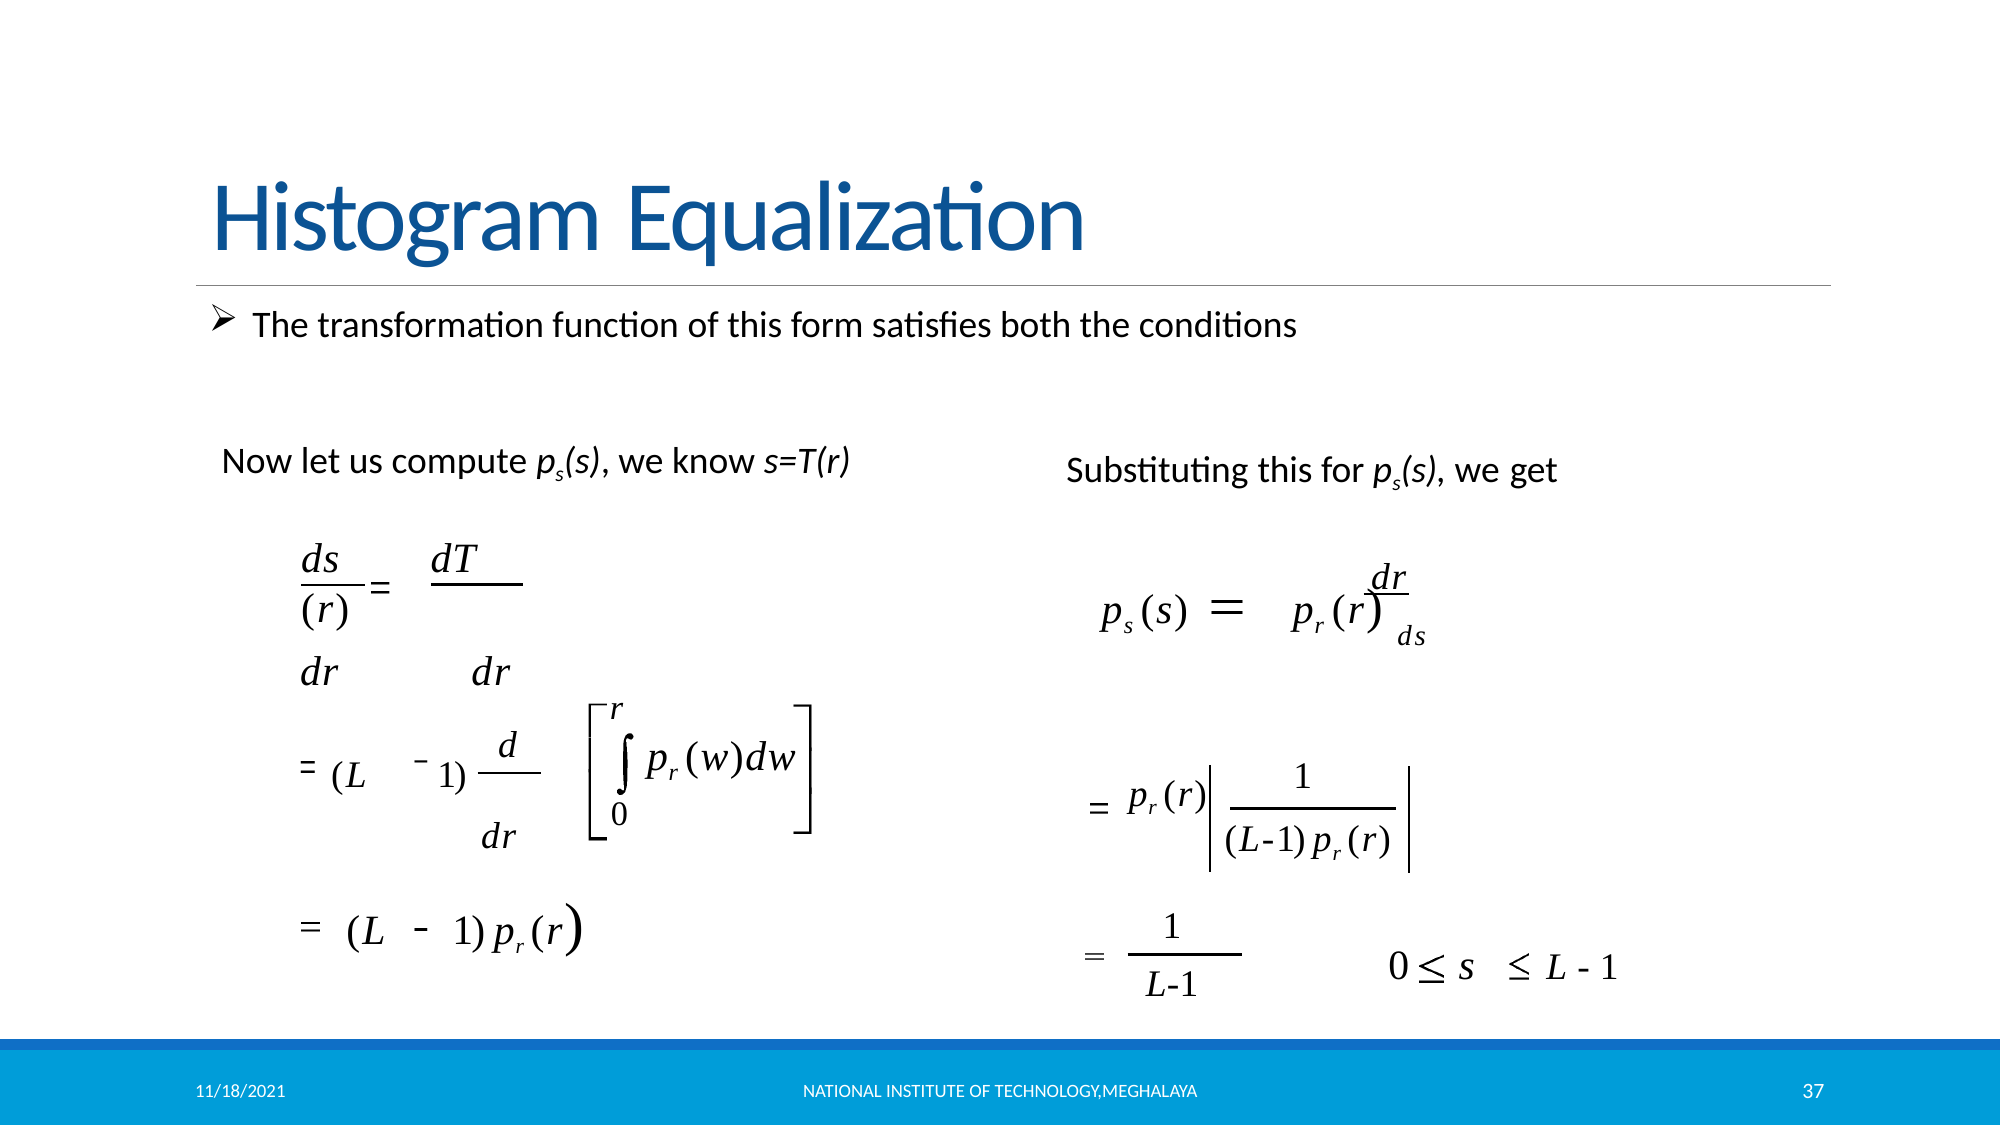

# Histogram Equalization
The transformation function of this form satisfies both the conditions
Now let us compute ps(s), we know s=T(r)

Substituting this for ps(s), we get

ds	dT (r)
dr	dr
dr

ps (s)	pr (r) ds

r

d
pr (w)dw

(L	1)
		dr
1

pr (r)

0

(L-1) pr (r)
(L	1) pr (r)

1
L-1

0     s	 L - 1

11/18/2021
National Institute of Technology,Meghalaya
37